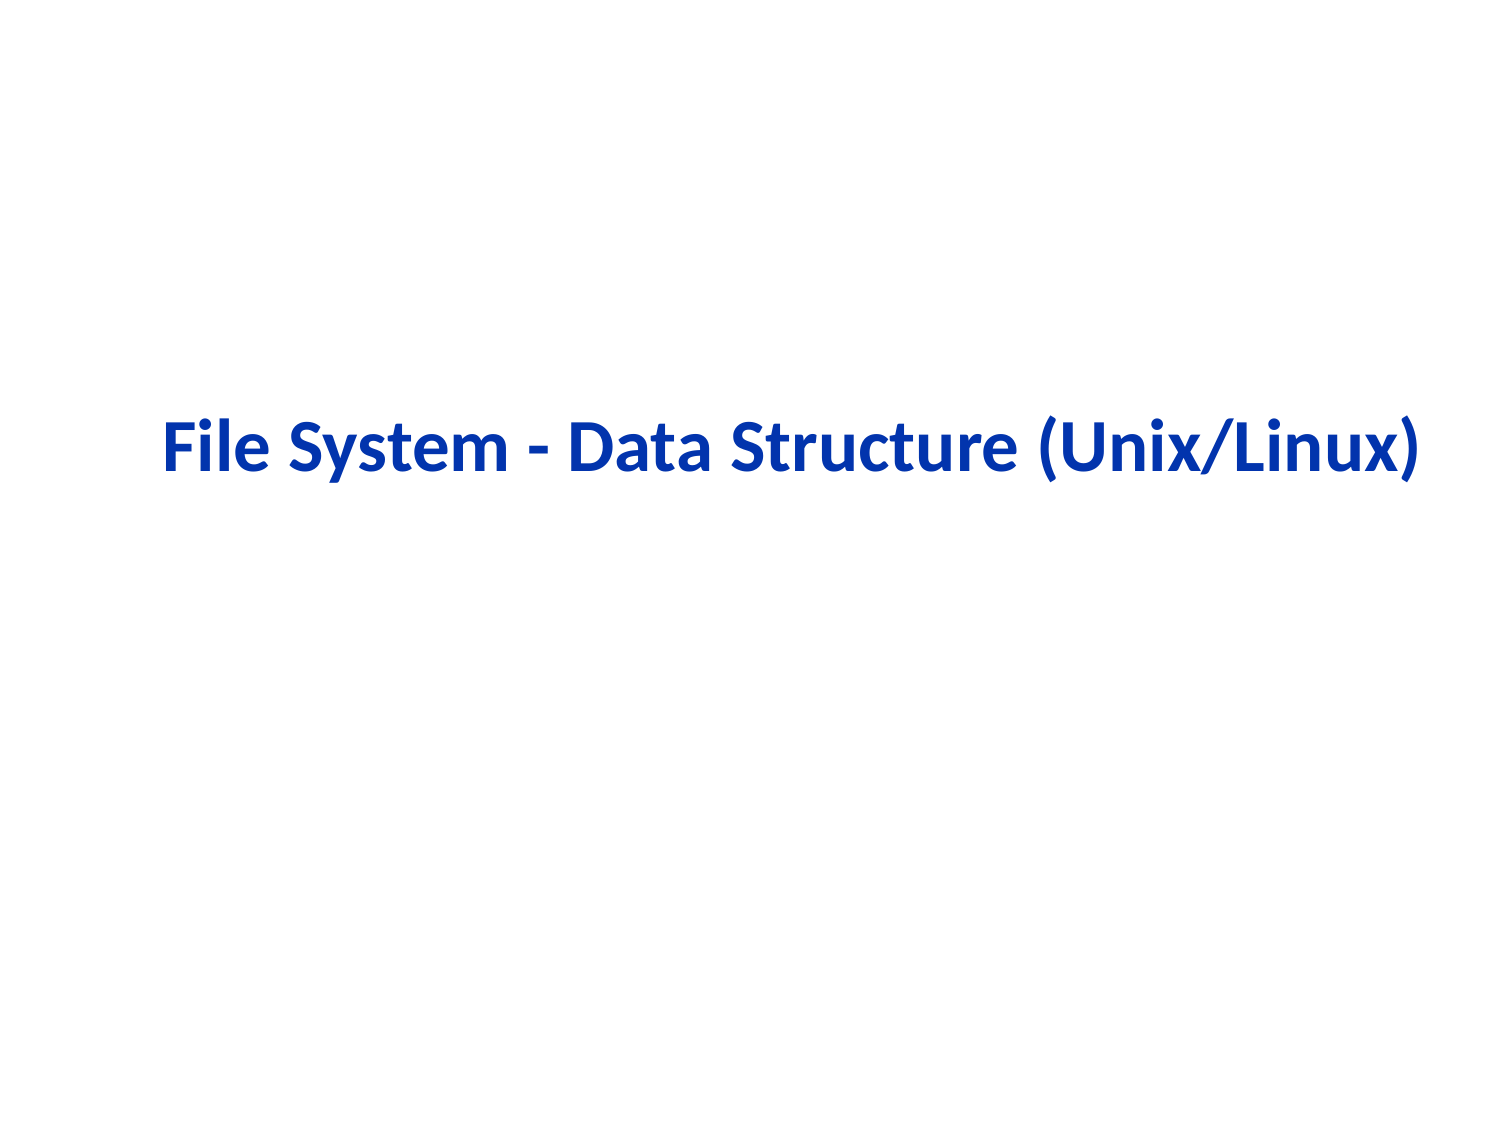

# File System - Data Structure (Unix/Linux)